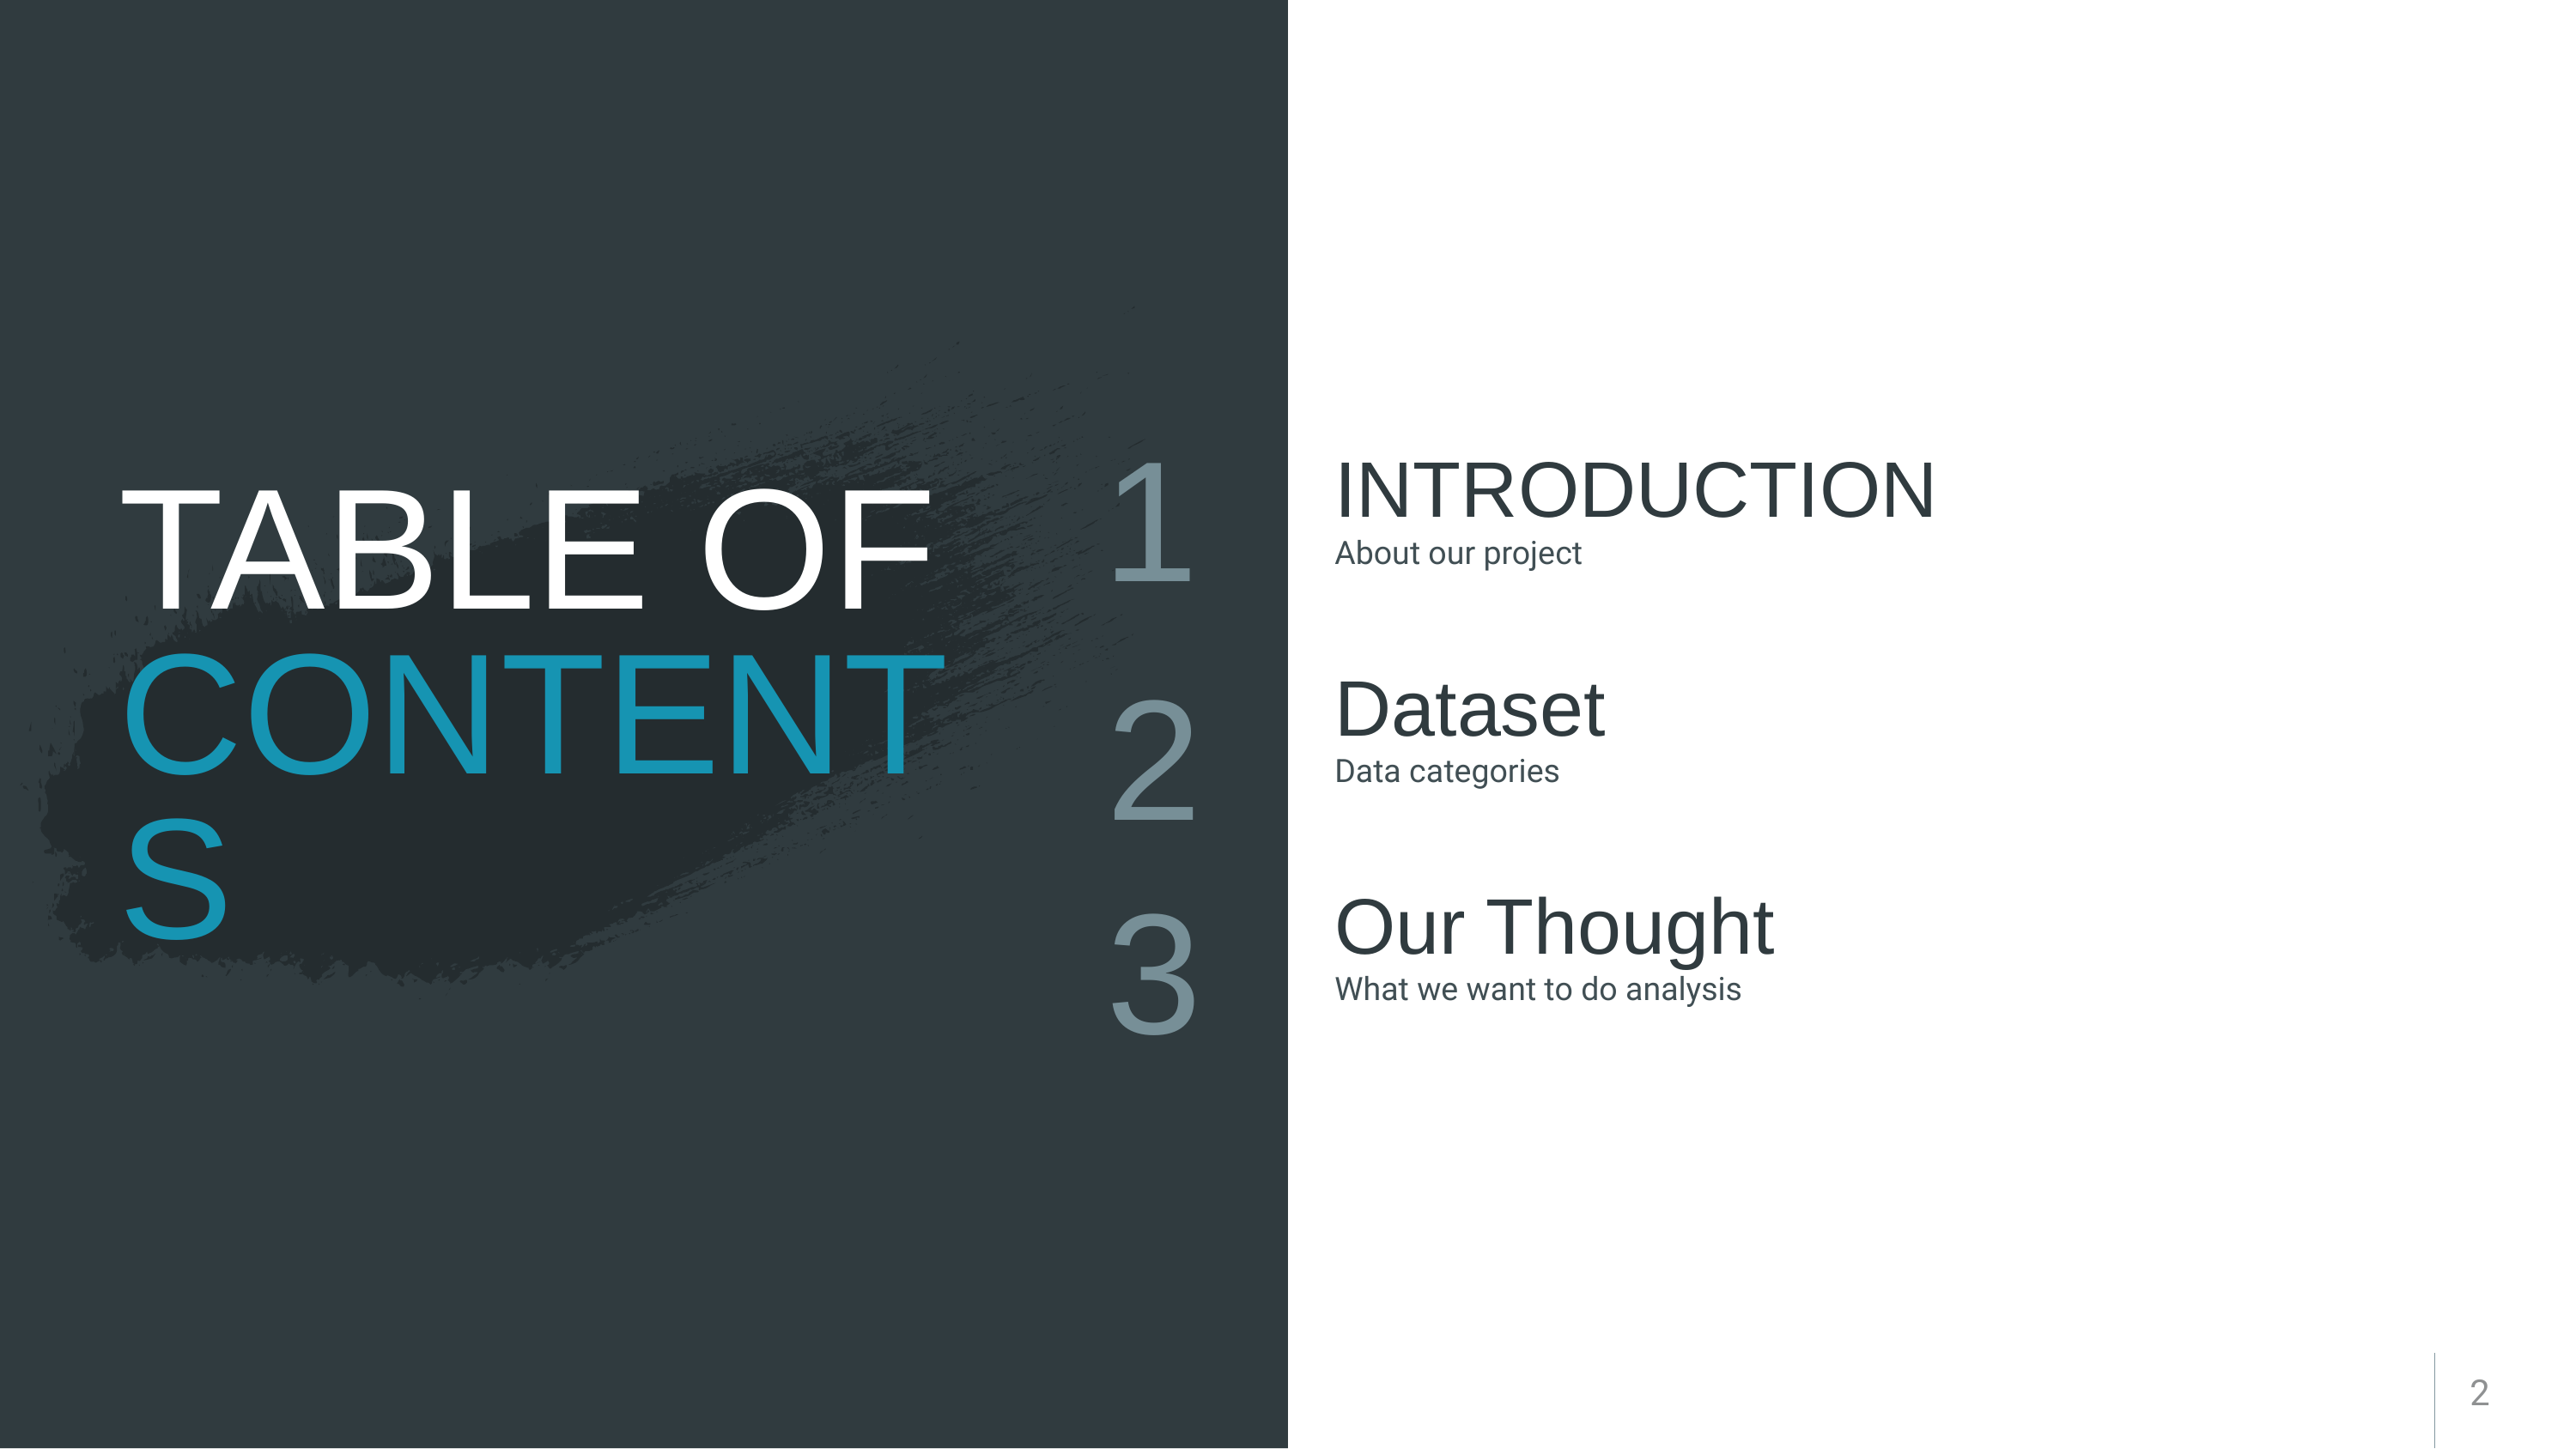

1
INTRODUCTION
# TABLE OF CONTENTS
About our project
Dataset
2
Data categories
Our Thought
3
What we want to do analysis
2